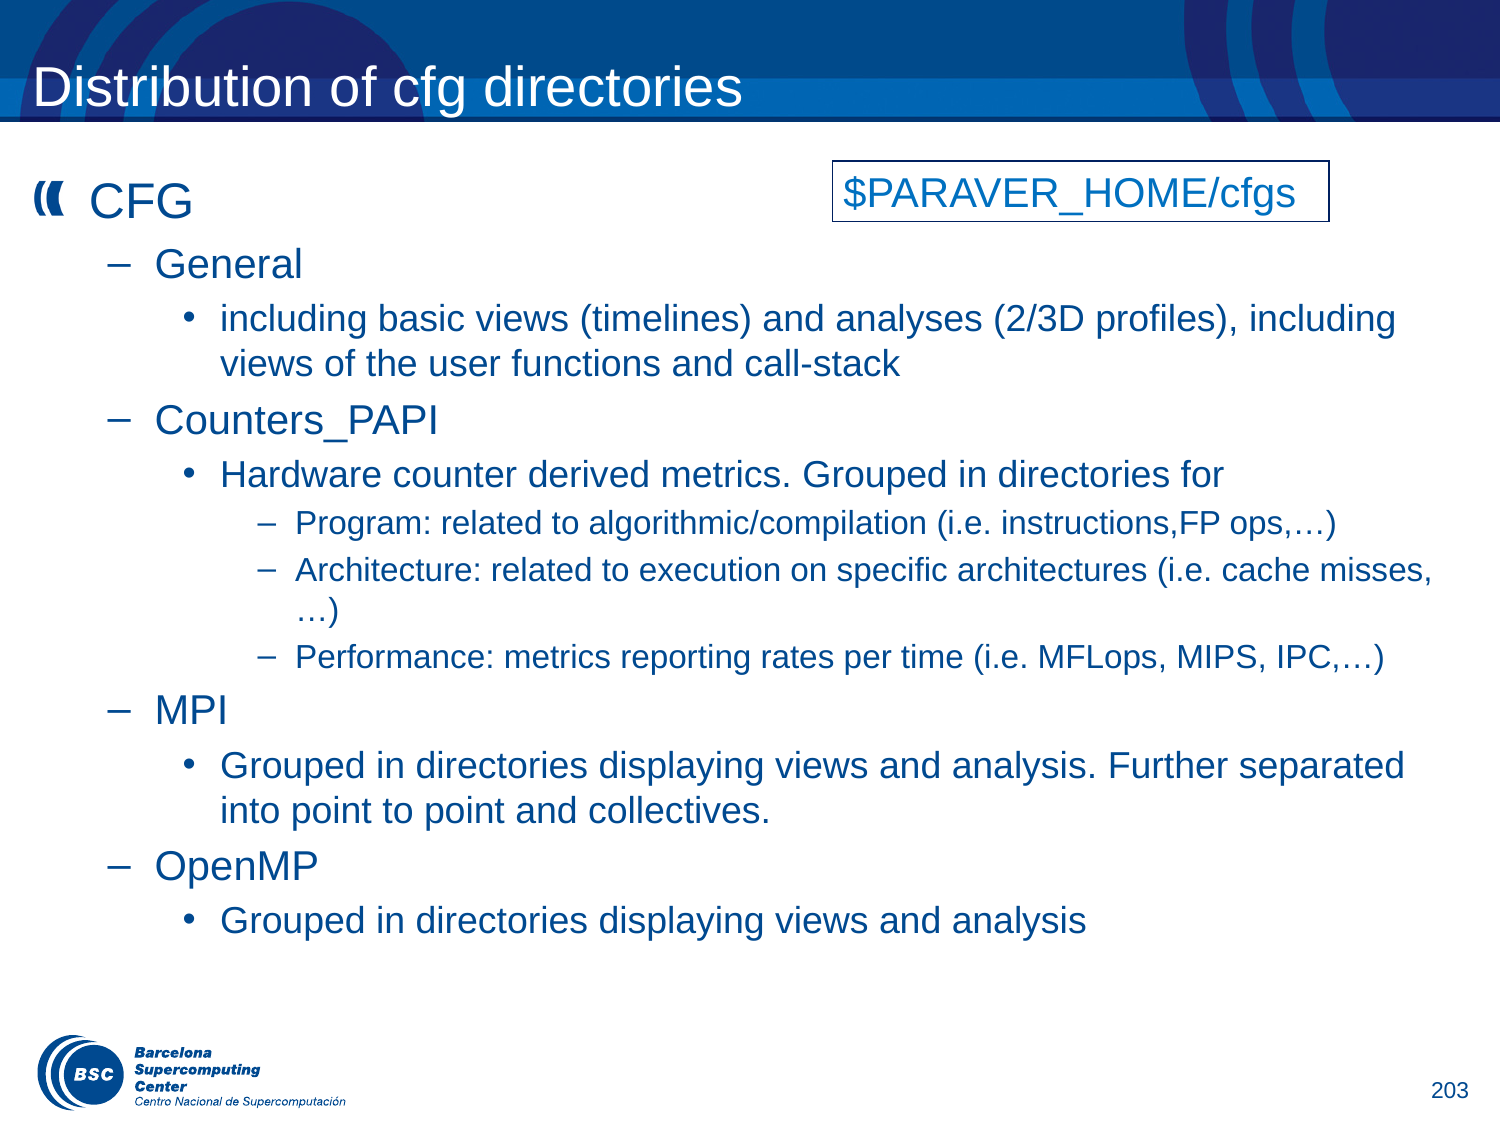

# Distribution of cfg directories
CFG
General
including basic views (timelines) and analyses (2/3D profiles), including views of the user functions and call-stack
Counters_PAPI
Hardware counter derived metrics. Grouped in directories for
Program: related to algorithmic/compilation (i.e. instructions,FP ops,…)
Architecture: related to execution on specific architectures (i.e. cache misses,…)
Performance: metrics reporting rates per time (i.e. MFLops, MIPS, IPC,…)
MPI
Grouped in directories displaying views and analysis. Further separated into point to point and collectives.
OpenMP
Grouped in directories displaying views and analysis
$PARAVER_HOME/cfgs
203